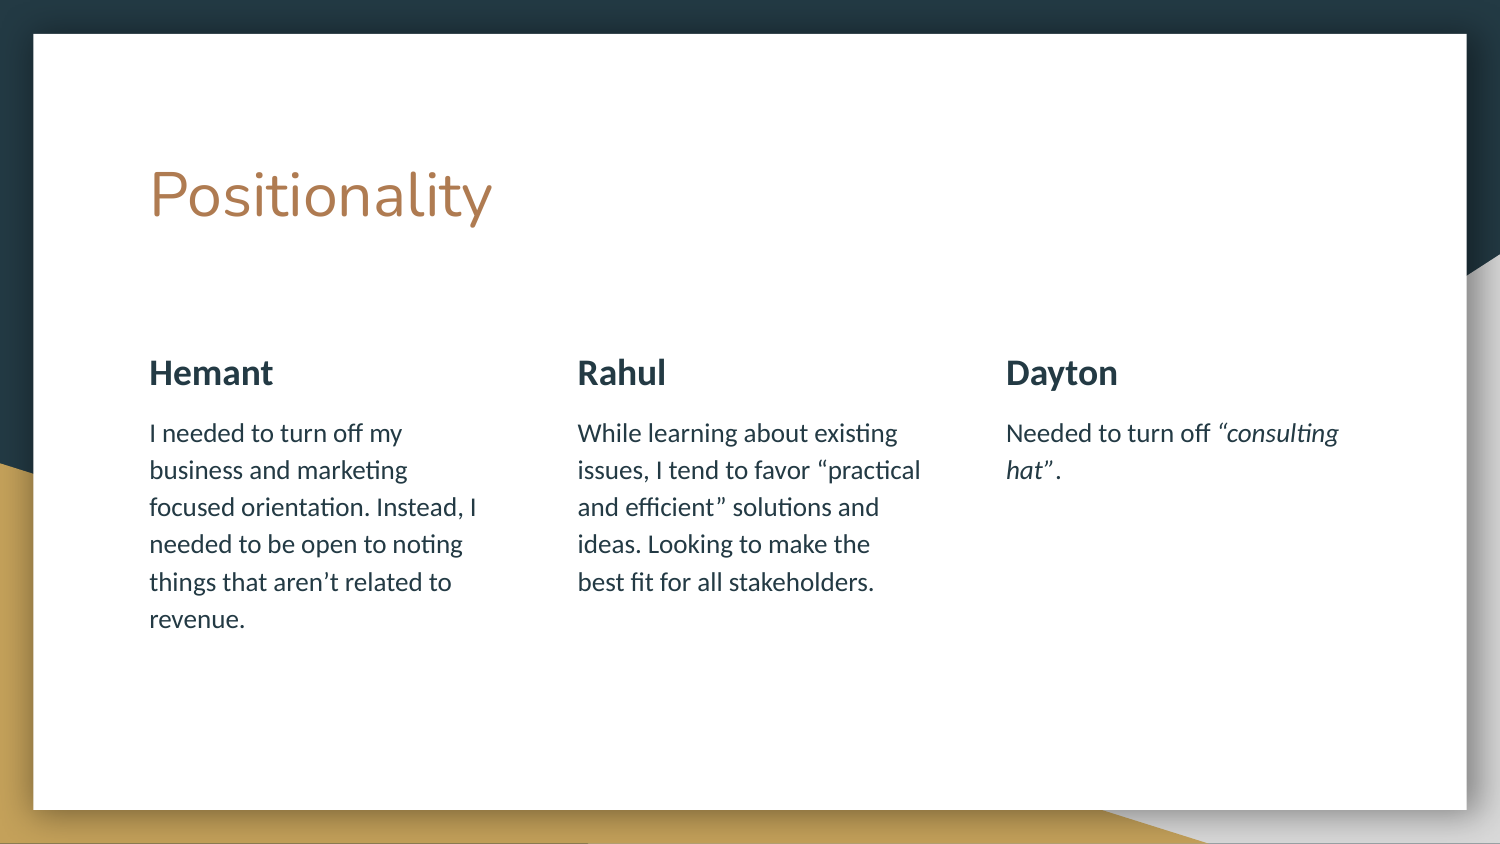

# Positionality
Hemant
Rahul
Dayton
I needed to turn off my business and marketing focused orientation. Instead, I needed to be open to noting things that aren’t related to revenue.
While learning about existing issues, I tend to favor “practical and efficient” solutions and ideas. Looking to make the best fit for all stakeholders.
Needed to turn off “consulting hat”.